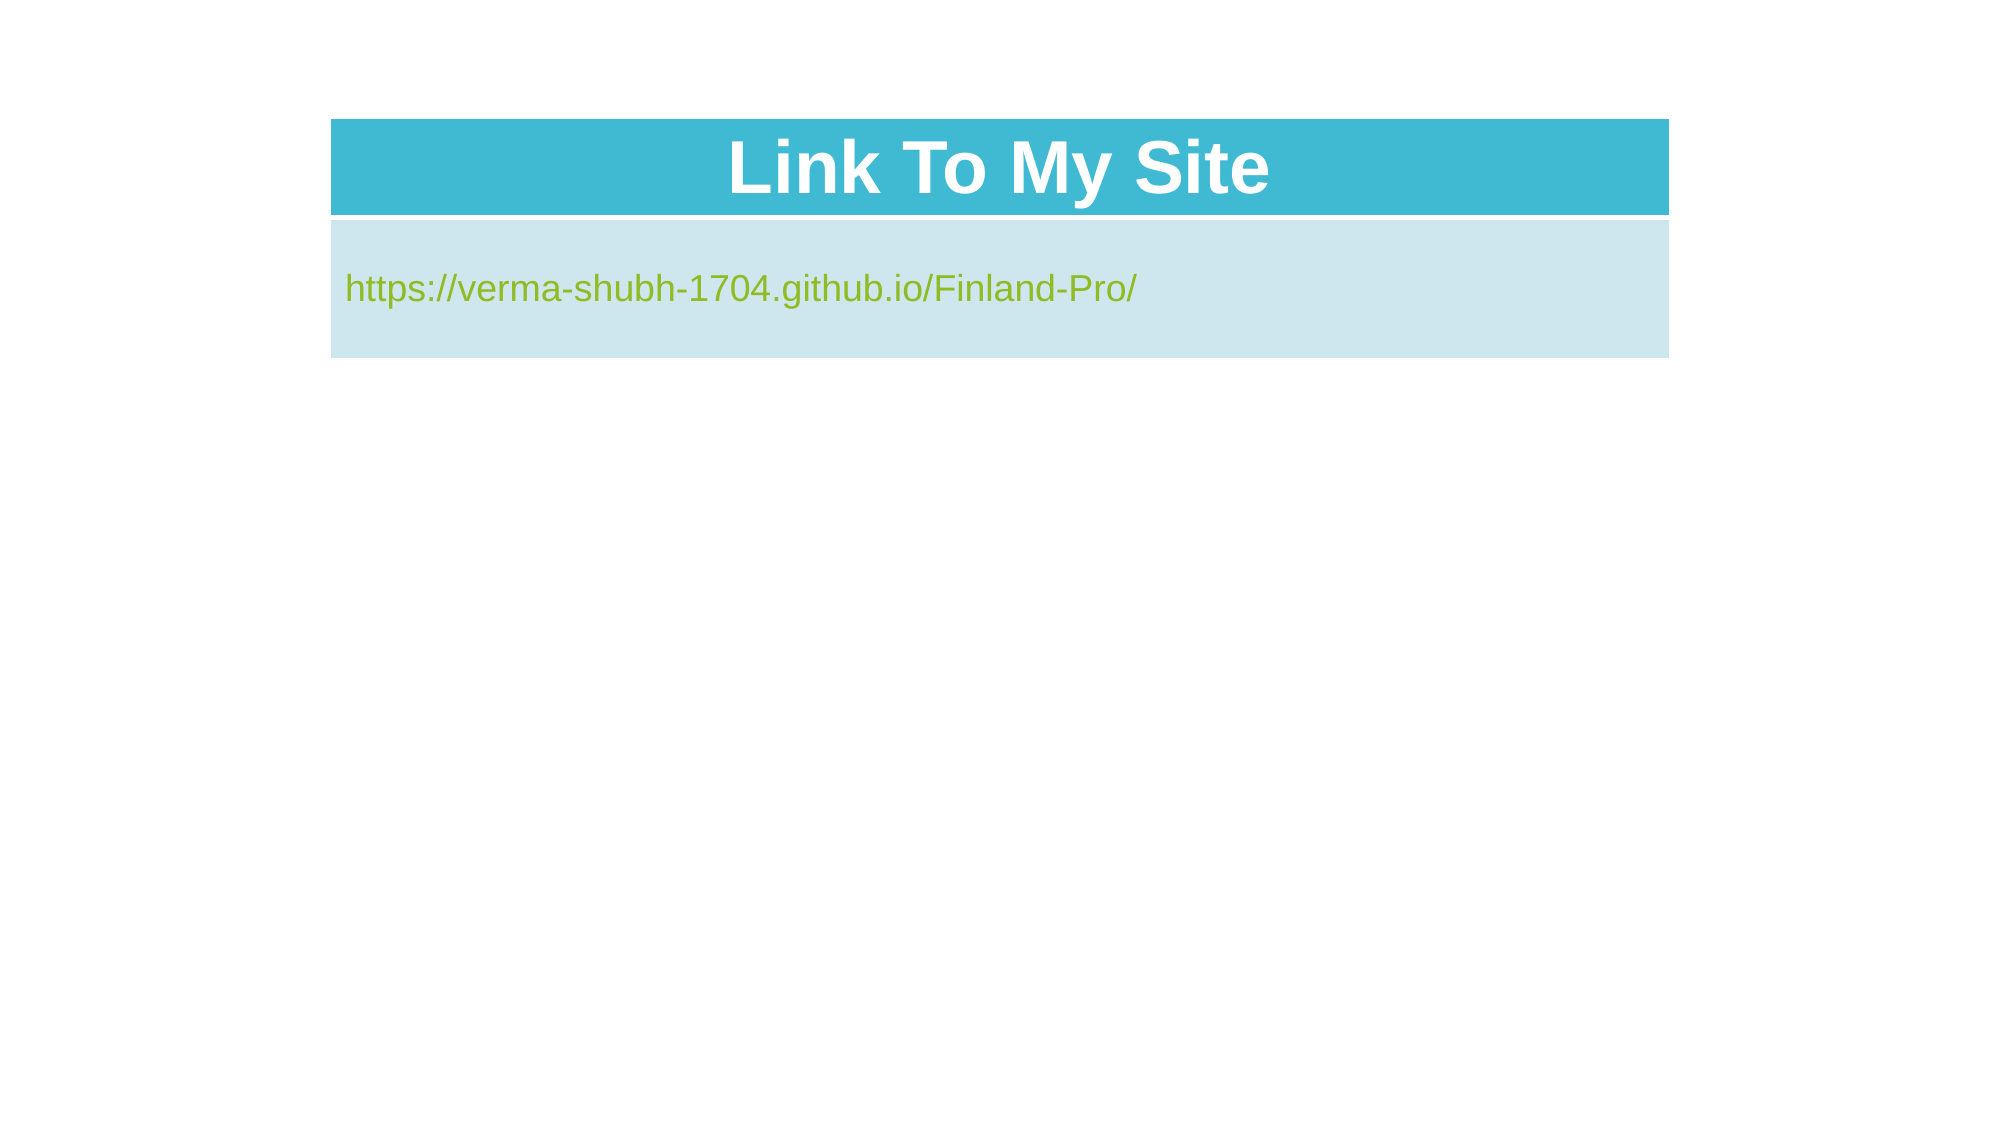

| Link To My Site |
| --- |
| https://verma-shubh-1704.github.io/Finland-Pro/ |